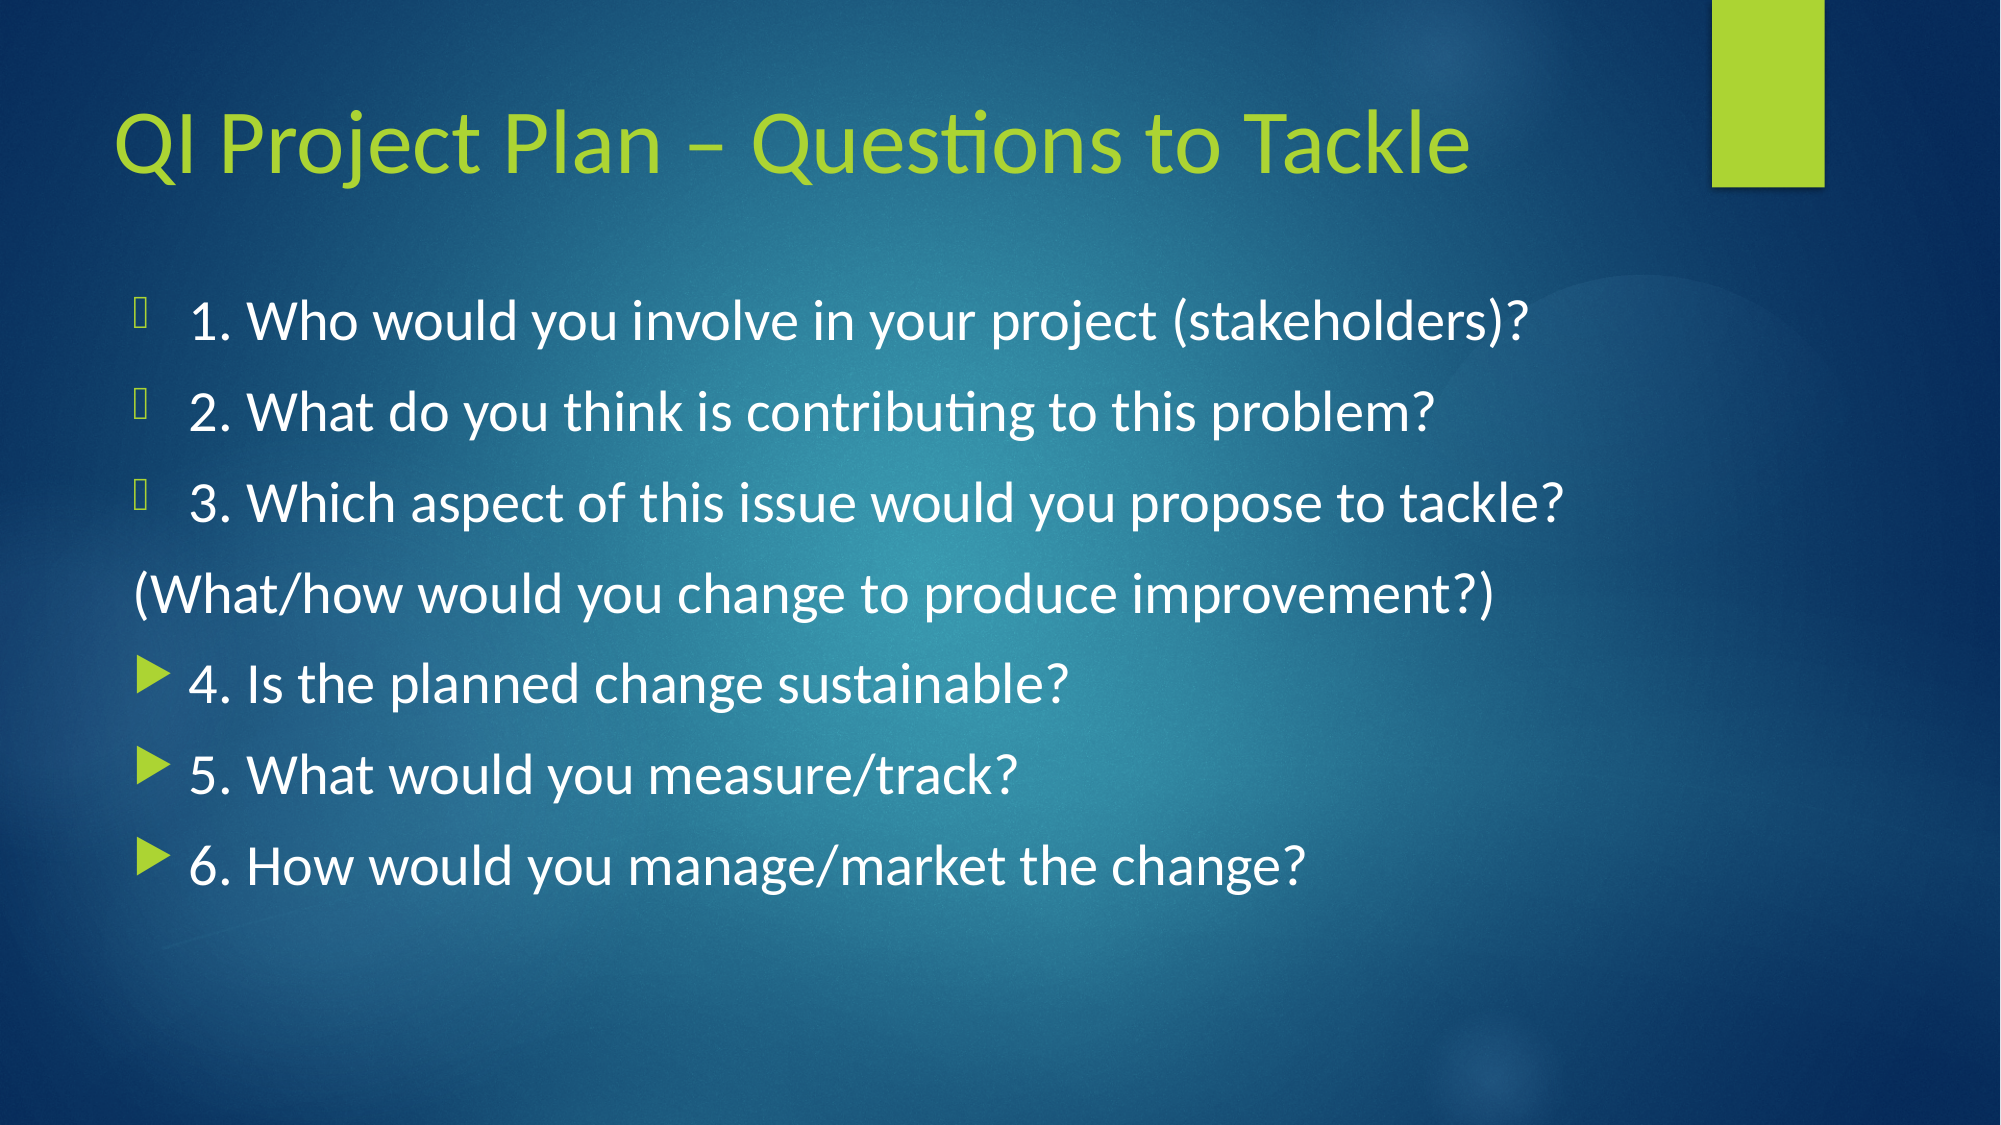

# QI Project Plan – Questions to Tackle
1. Who would you involve in your project (stakeholders)?
2. What do you think is contributing to this problem?
3. Which aspect of this issue would you propose to tackle?
(What/how would you change to produce improvement?)
4. Is the planned change sustainable?
5. What would you measure/track?
6. How would you manage/market the change?